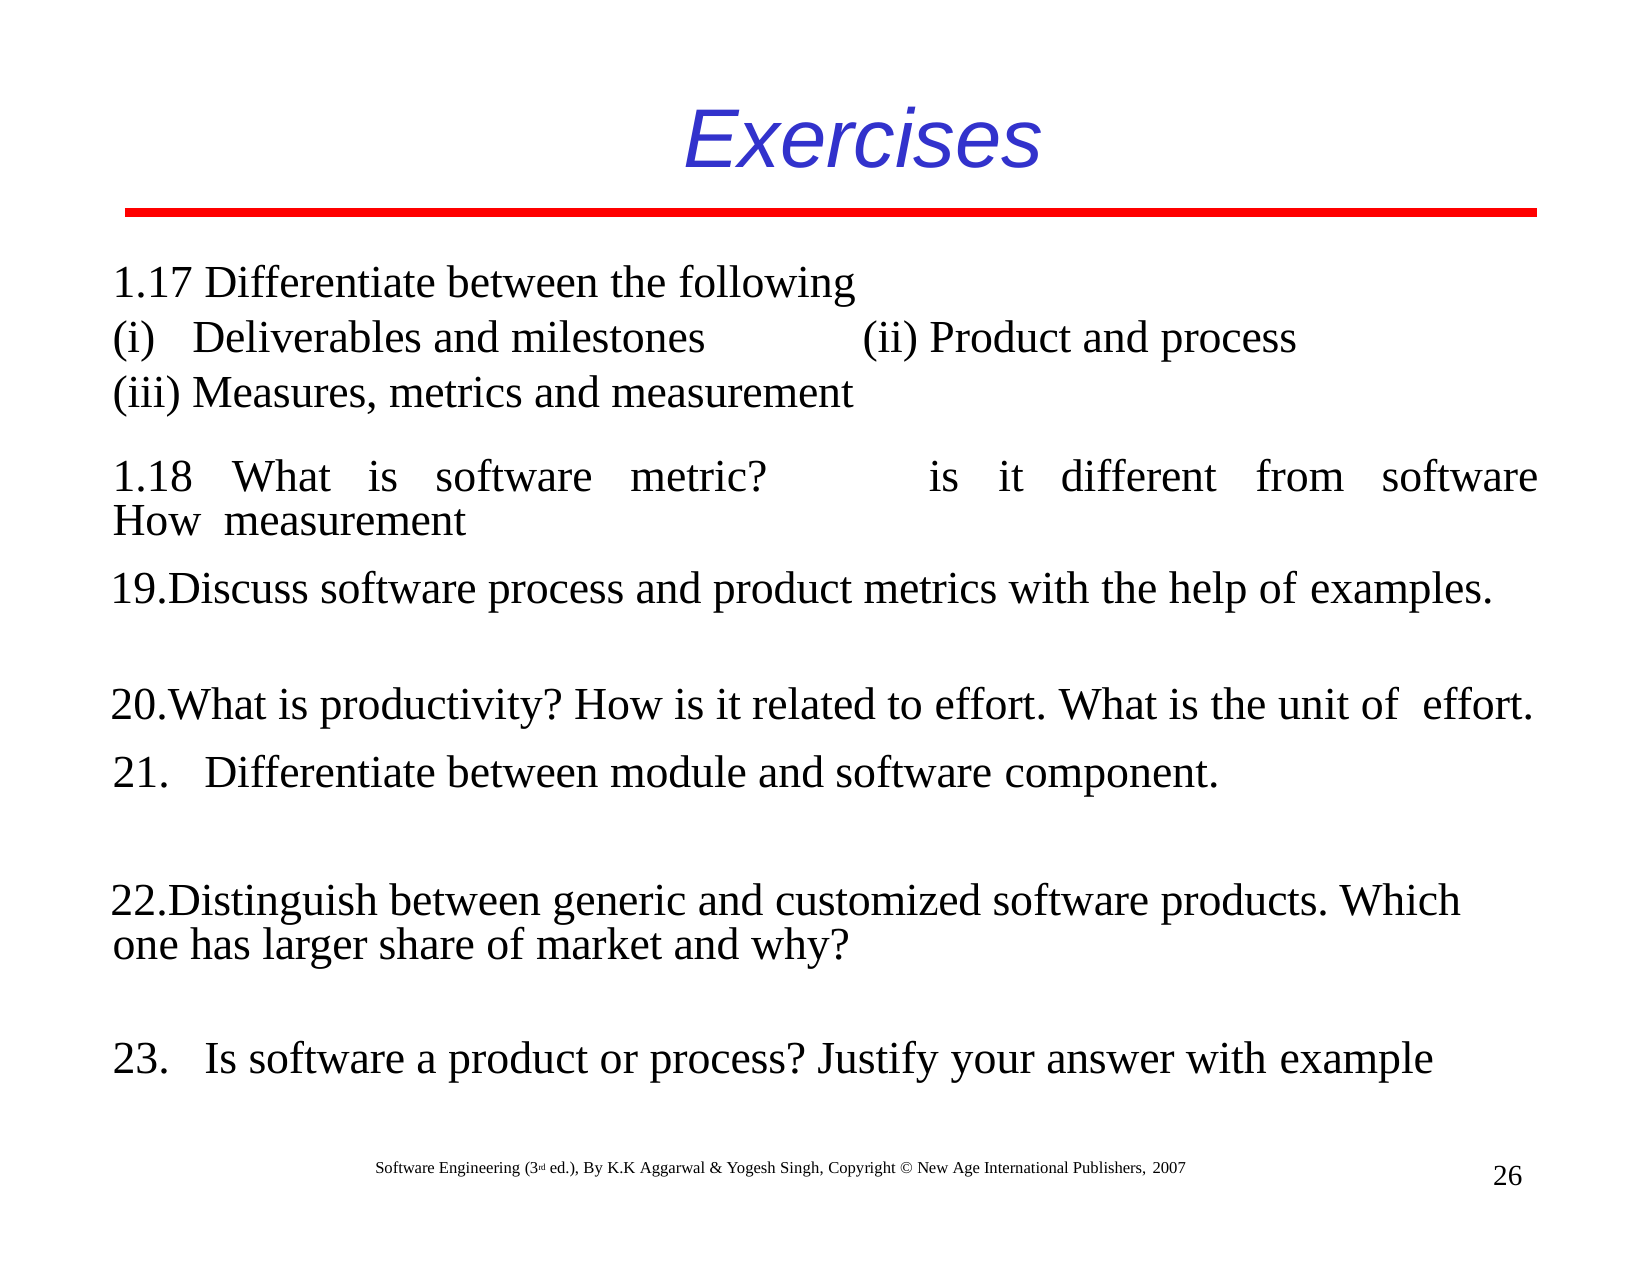

# Exercises

1.17 Differentiate between the following
(i)	Deliverables and milestones
(ii) Product and process
(iii) Measures, metrics and measurement
1.18	What	is	software	metric?	How  measurement
is	it	different	from	software
Discuss software process and product metrics with the help of examples.

What is productivity? How is it related to effort. What is the unit of  effort.
Differentiate between module and software component.

Distinguish between generic and customized software products. Which  one has larger share of market and why?

Is software a product or process? Justify your answer with example
Software Engineering (3rd  ed.), By K.K Aggarwal & Yogesh Singh, Copyright © New Age International Publishers, 2007
26